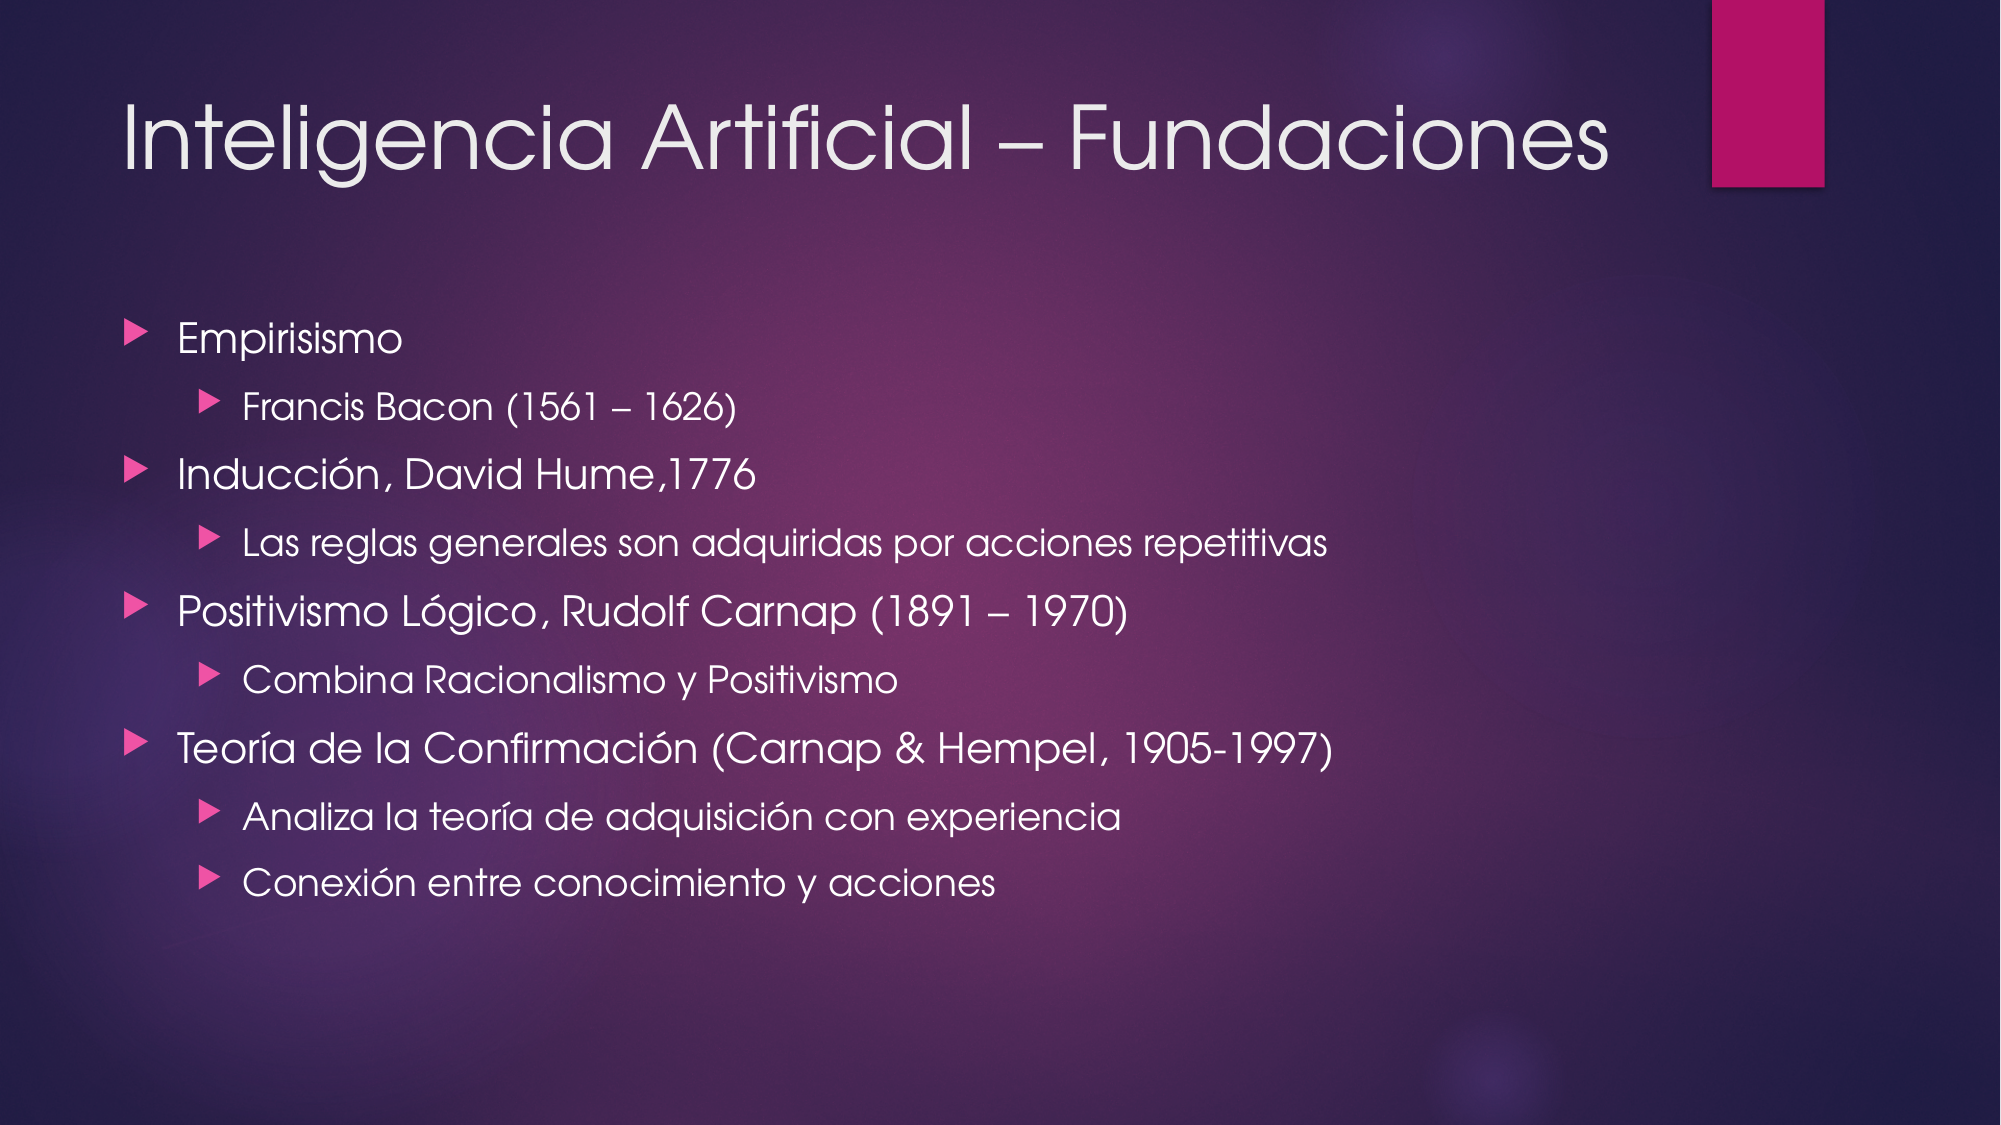

# Inteligencia Artificial – Fundaciones
Empirisismo
Francis Bacon (1561 – 1626)
Inducción, David Hume,1776
Las reglas generales son adquiridas por acciones repetitivas
Positivismo Lógico, Rudolf Carnap (1891 – 1970)
Combina Racionalismo y Positivismo
Teoría de la Confirmación (Carnap & Hempel, 1905-1997)
Analiza la teoría de adquisición con experiencia
Conexión entre conocimiento y acciones